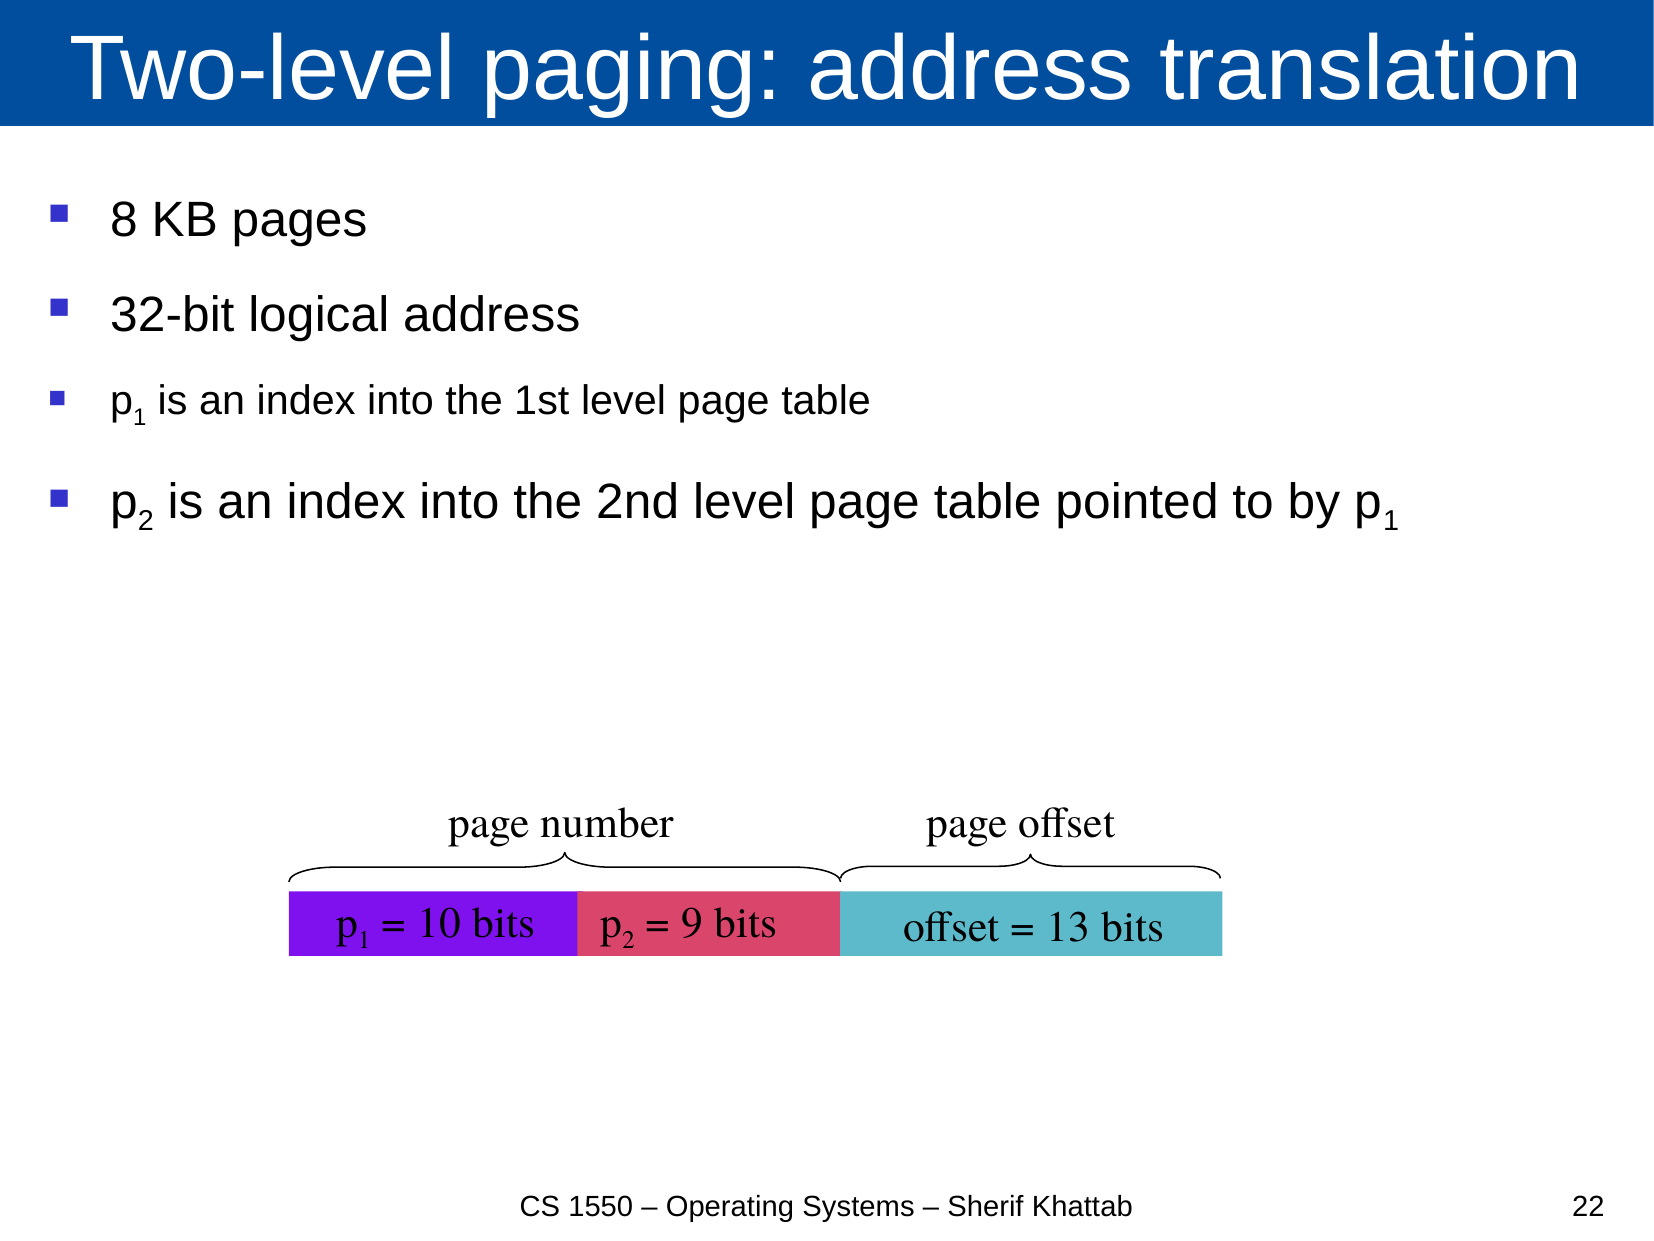

# Two-level paging: address translation
8 KB pages
32-bit logical address
p1 is an index into the 1st level page table
p2 is an index into the 2nd level page table pointed to by p1

page number
page offset
p1 = 10 bits

p2 = 9 bits

offset = 13 bits
CS 1550 – Operating Systems – Sherif Khattab
22